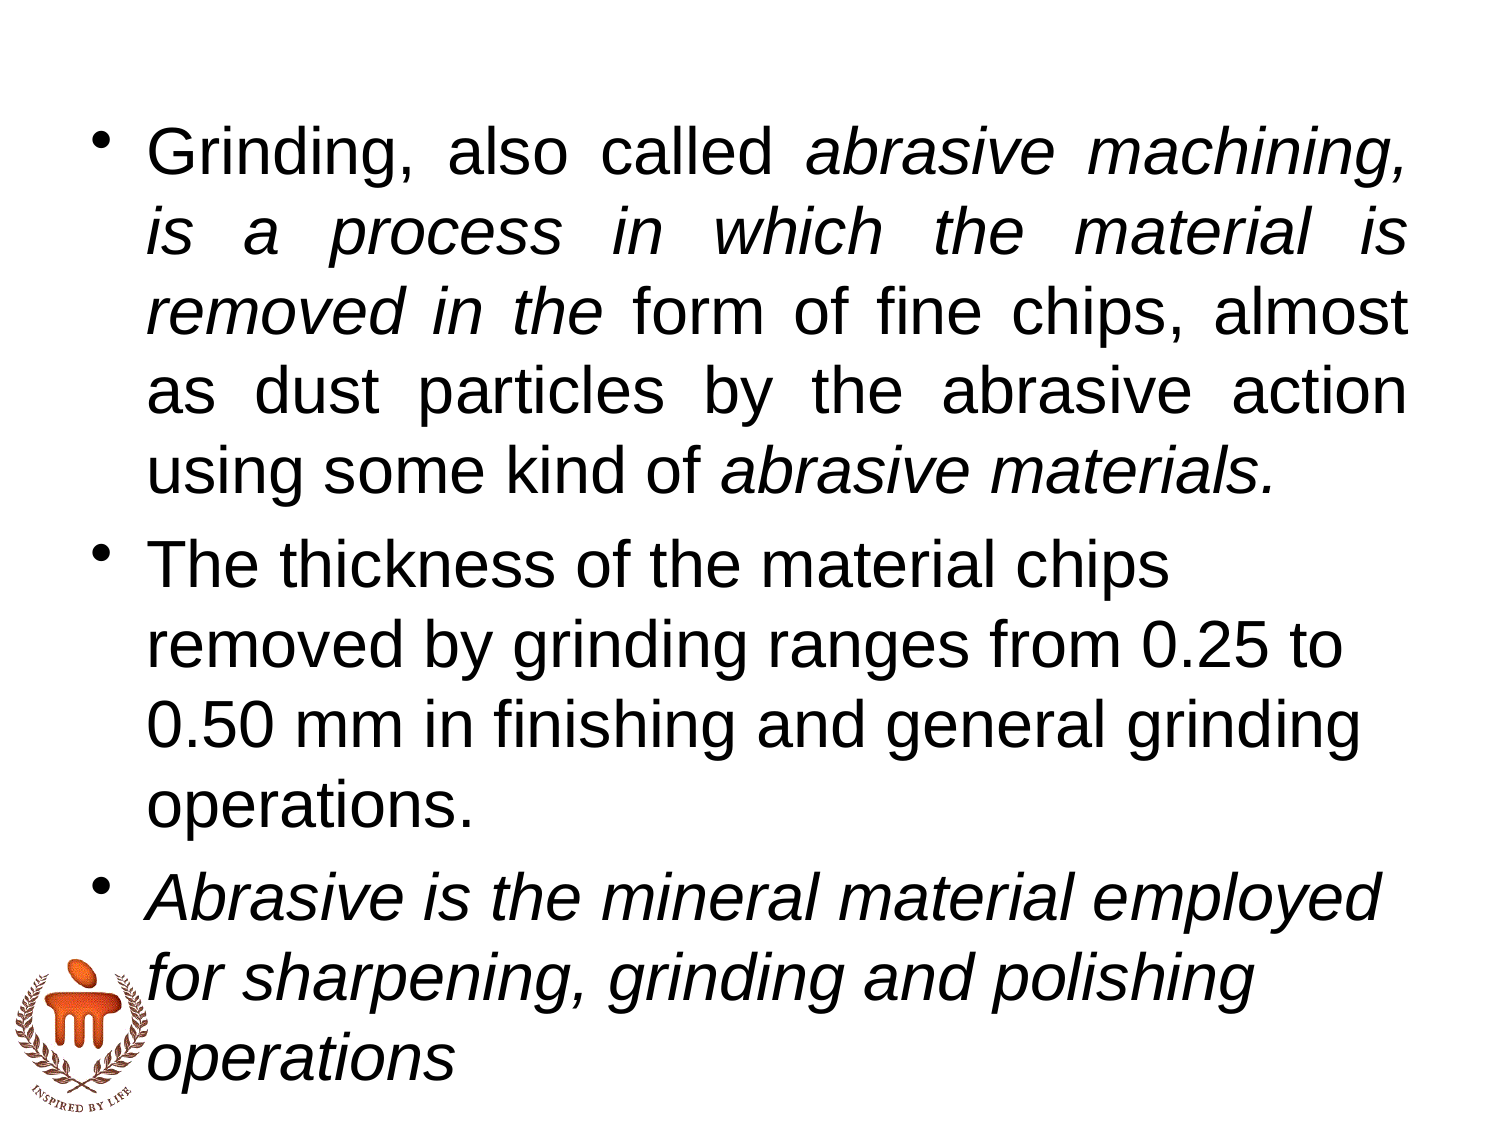

Grinding, also called abrasive machining, is a process in which the material is removed in the form of fine chips, almost as dust particles by the abrasive action using some kind of abrasive materials.
The thickness of the material chips removed by grinding ranges from 0.25 to 0.50 mm in finishing and general grinding operations.
Abrasive is the mineral material employed for sharpening, grinding and polishing operations